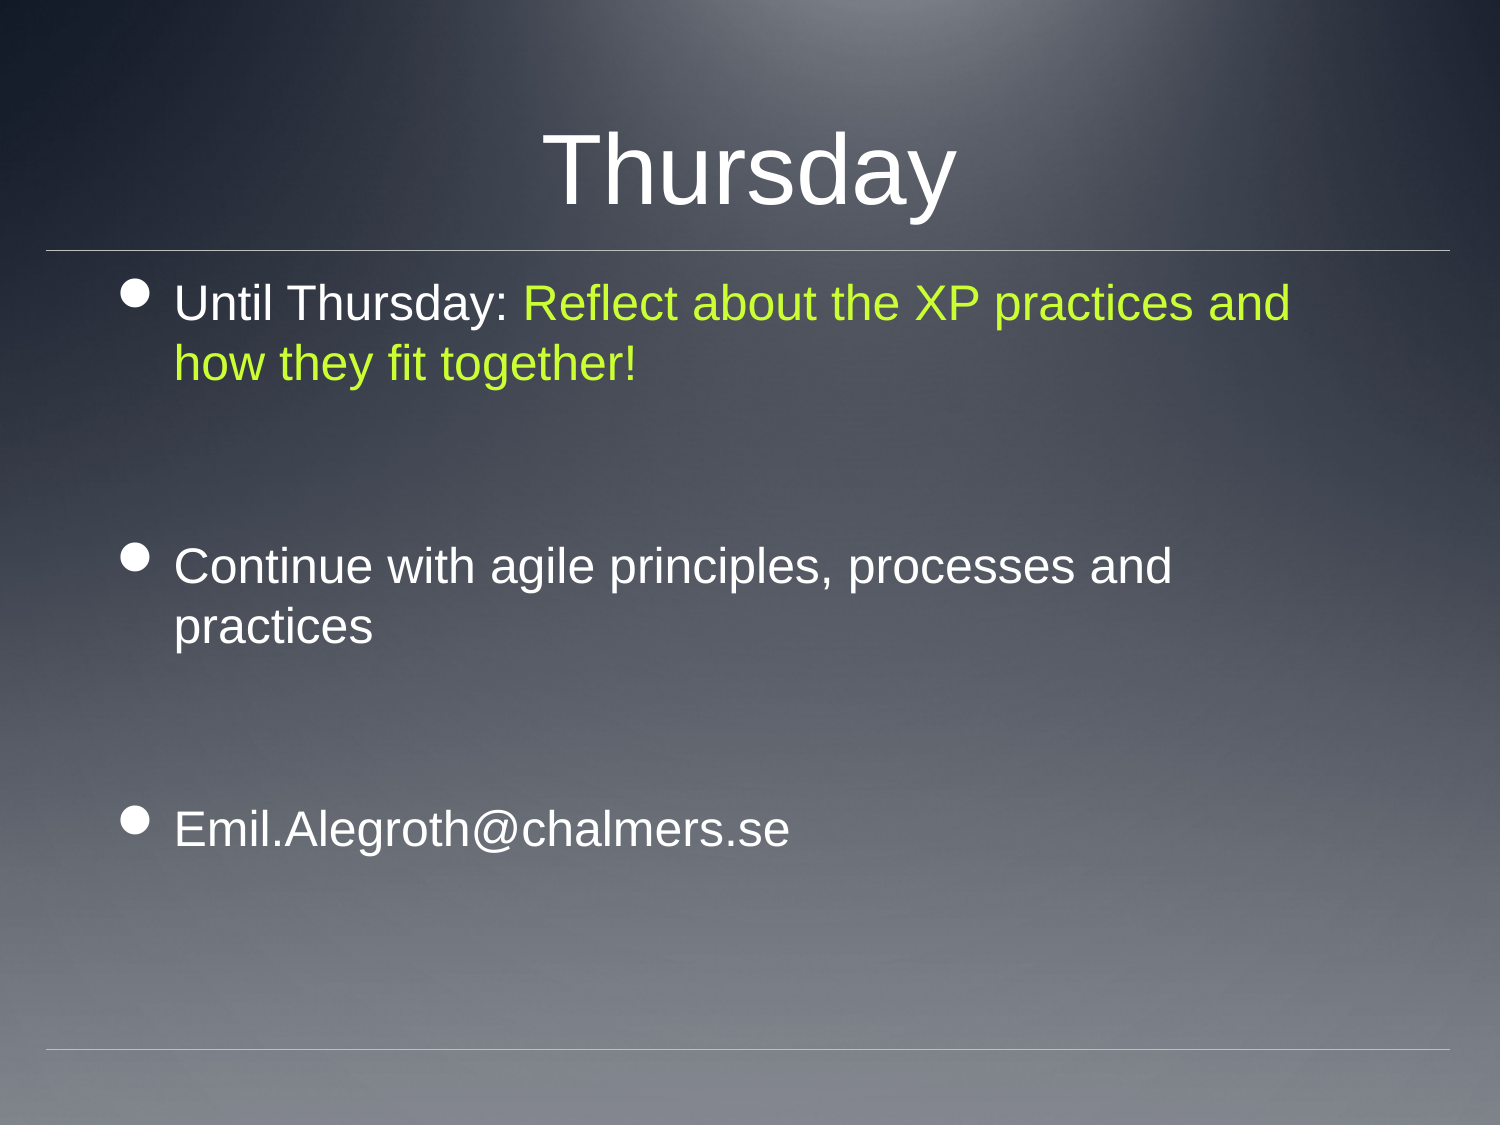

# Thursday
Until Thursday: Reflect about the XP practices and how they fit together!

Continue with agile principles, processes and practices

Emil.Alegroth@chalmers.se